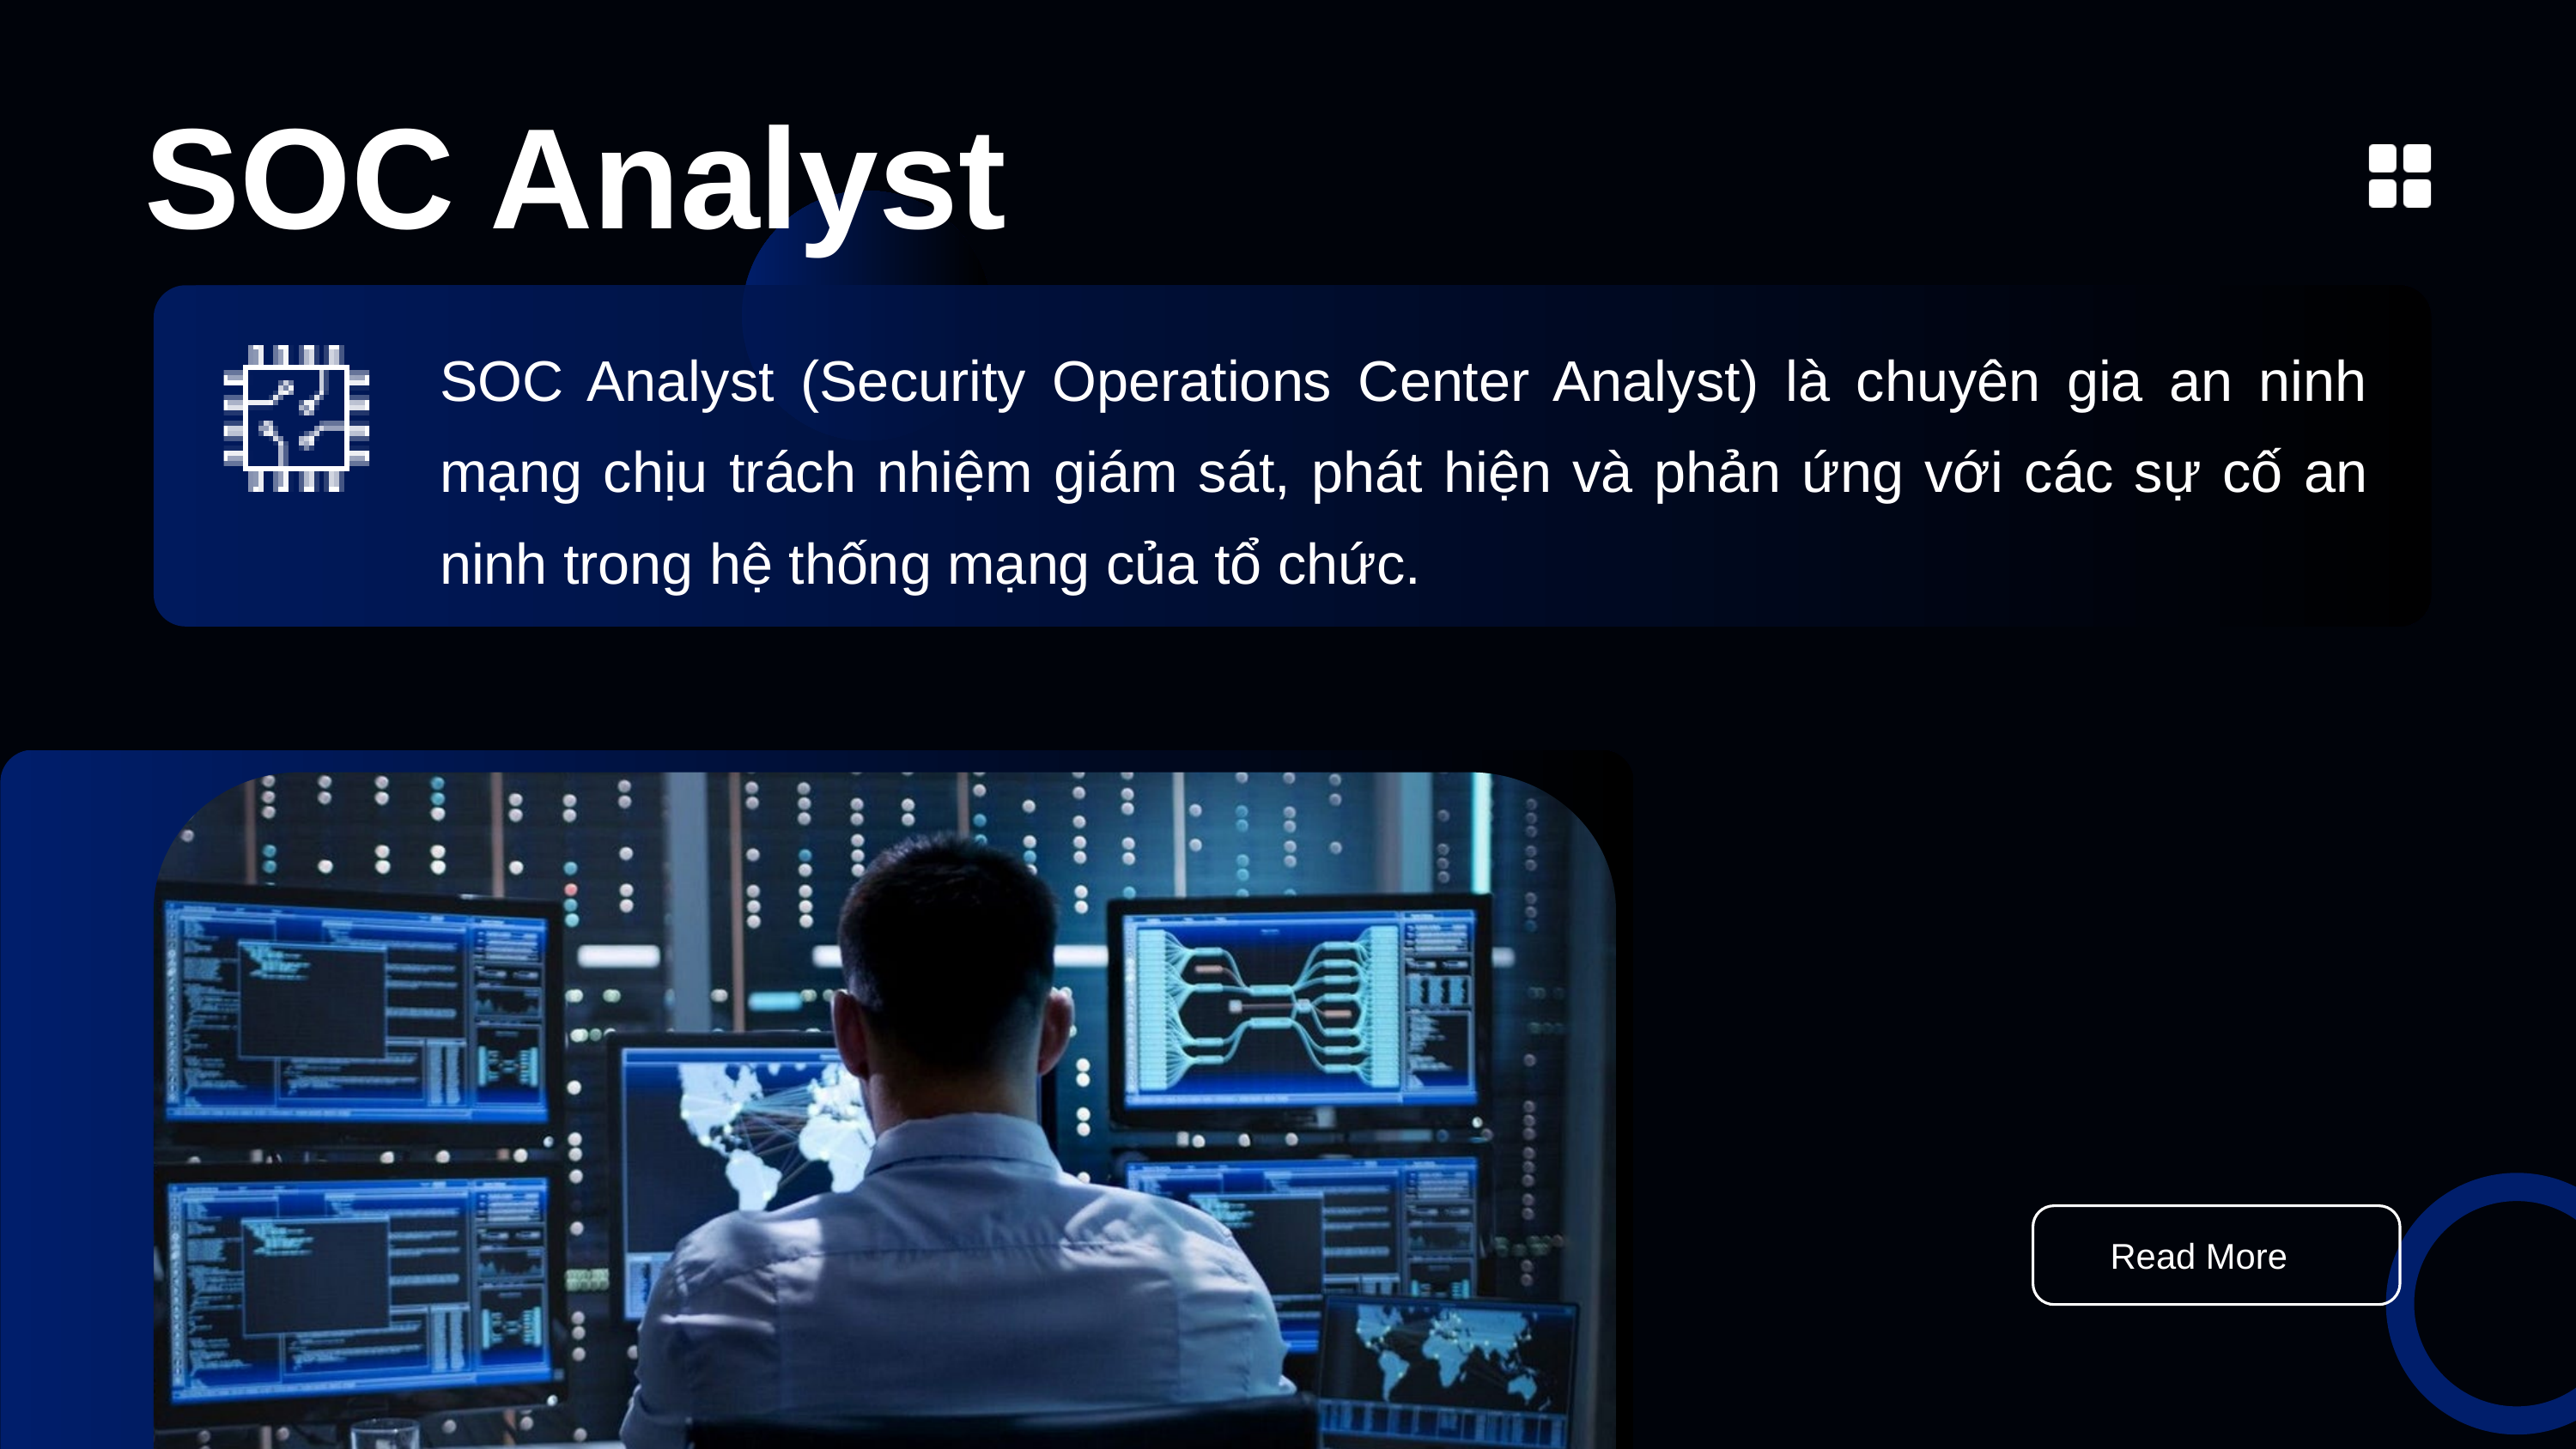

SOC Analyst

SOC Analyst (Security Operations Center Analyst) là chuyên gia an ninh mạng chịu trách nhiệm giám sát, phát hiện và phản ứng với các sự cố an ninh trong hệ thống mạng của tổ chức.

Read More